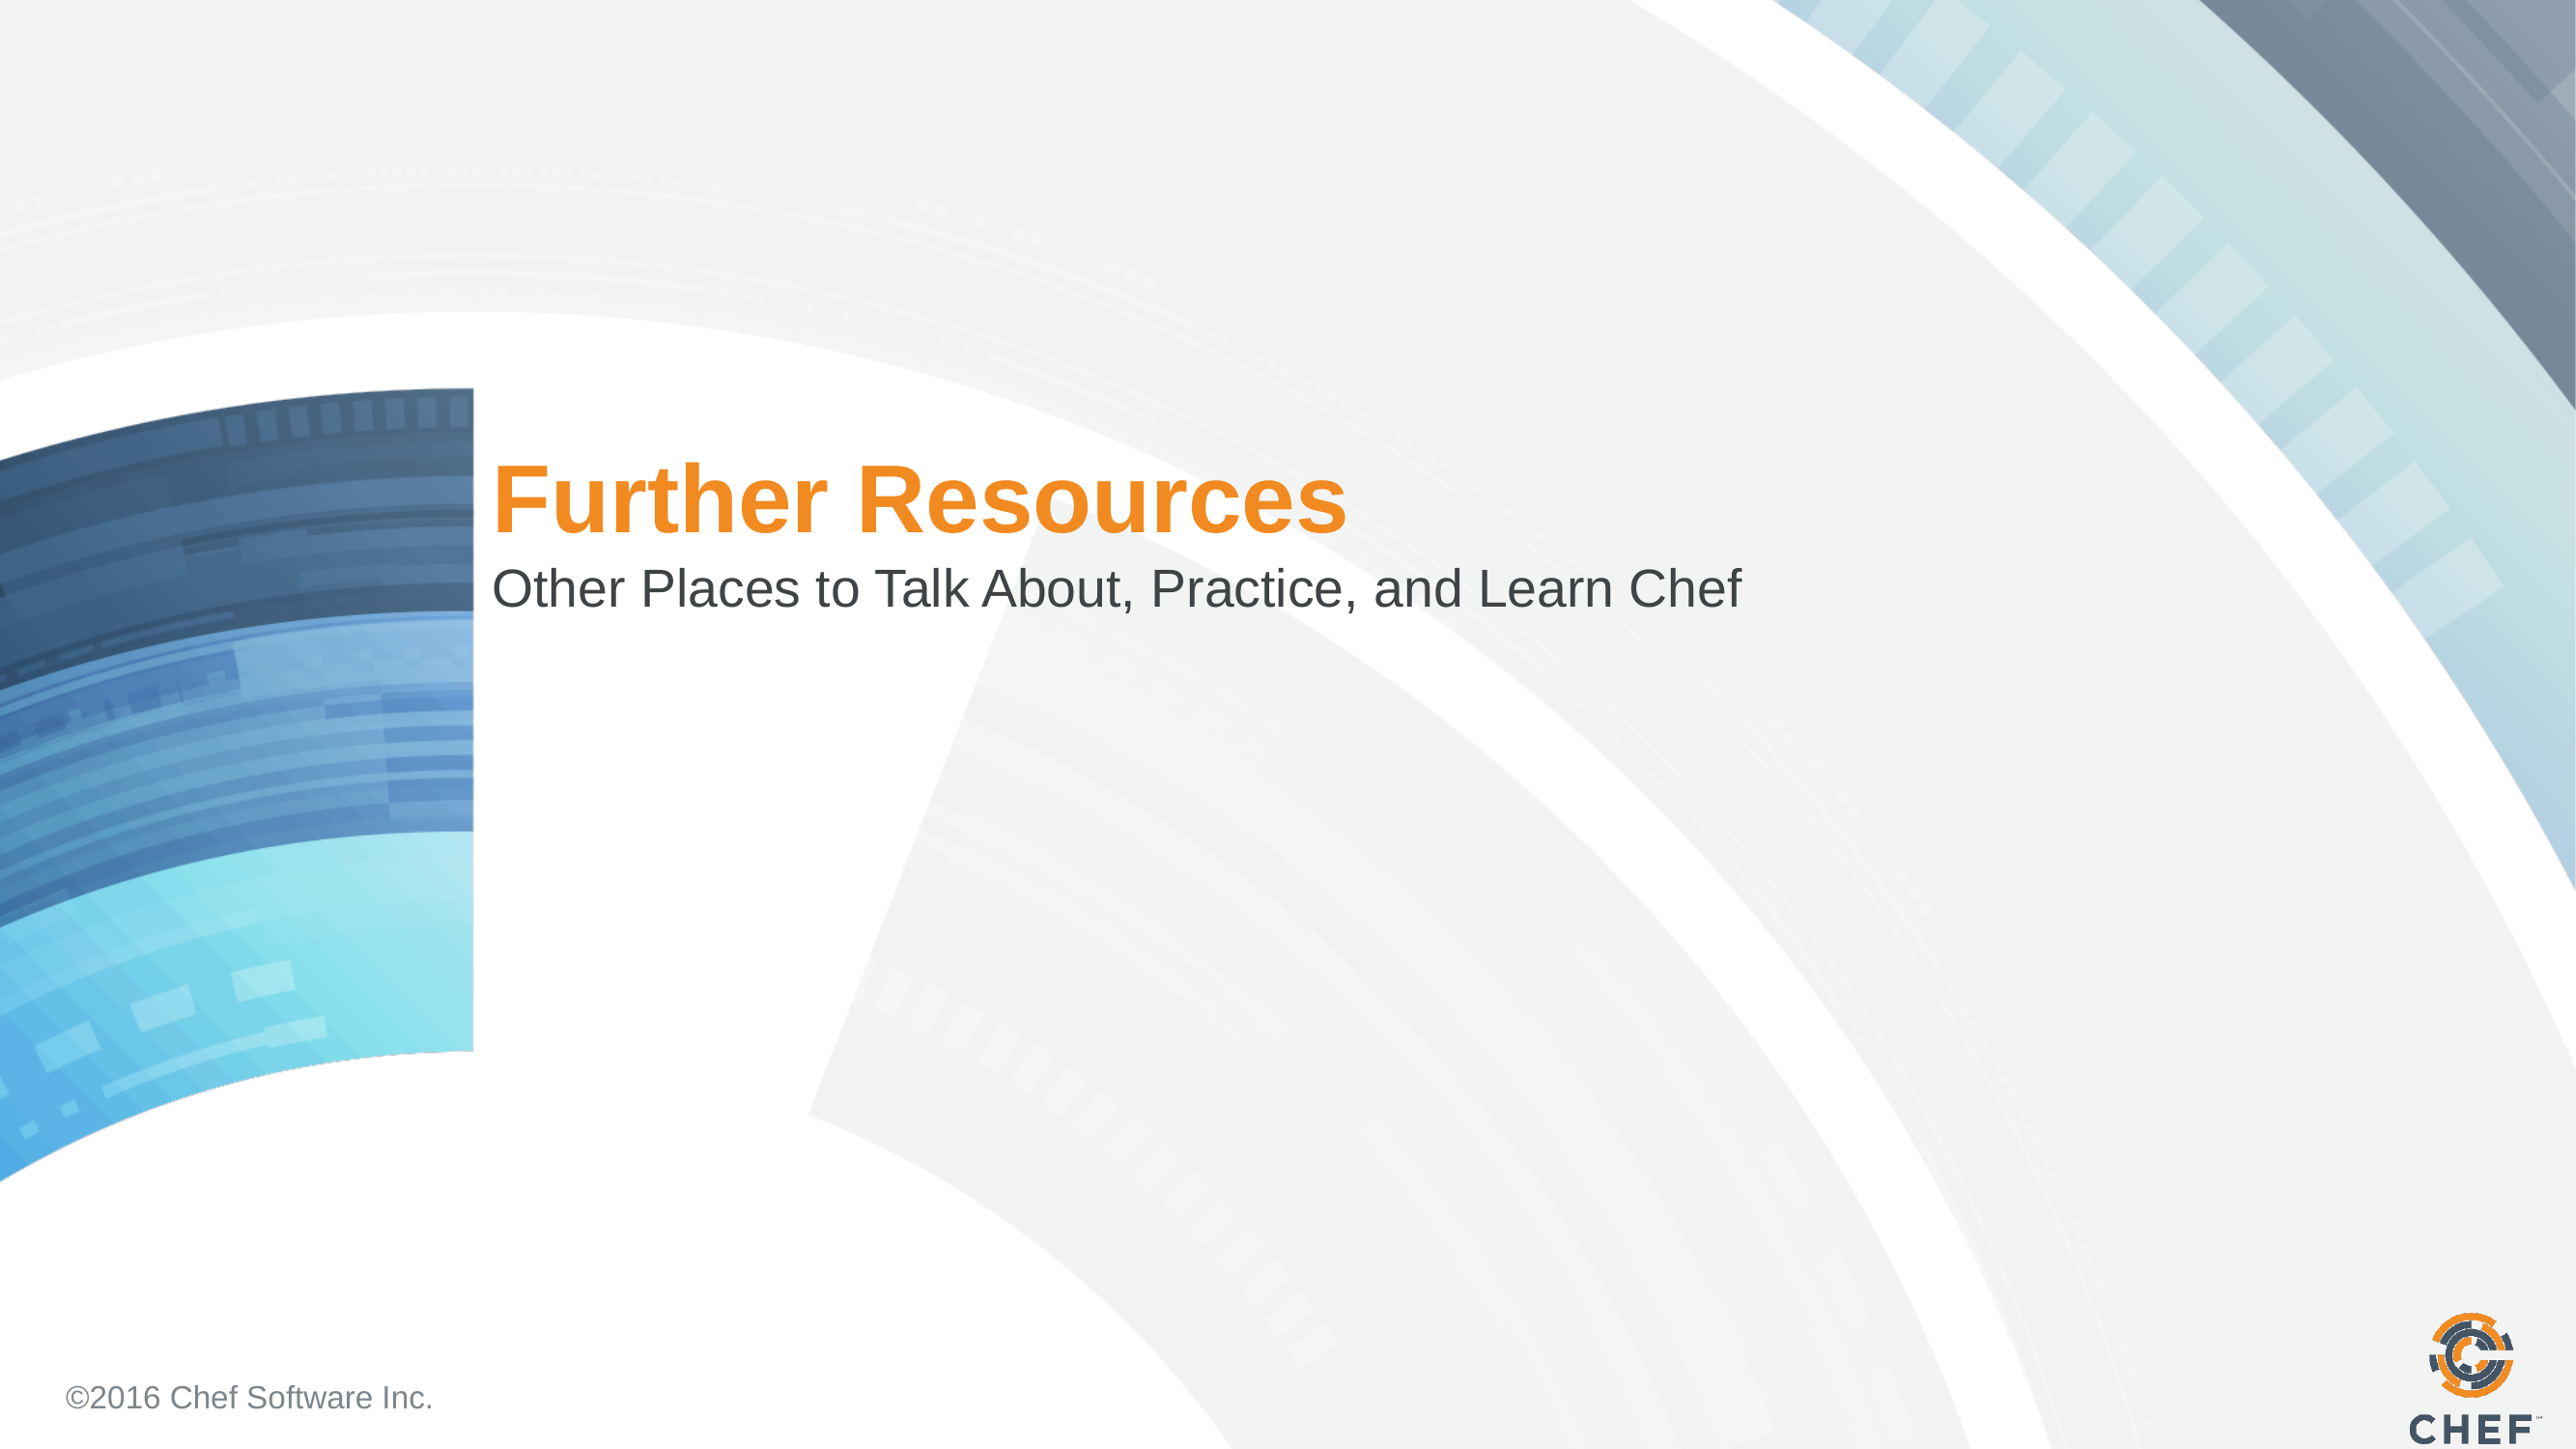

# Further Resources
Other Places to Talk About, Practice, and Learn Chef
©2016 Chef Software Inc.